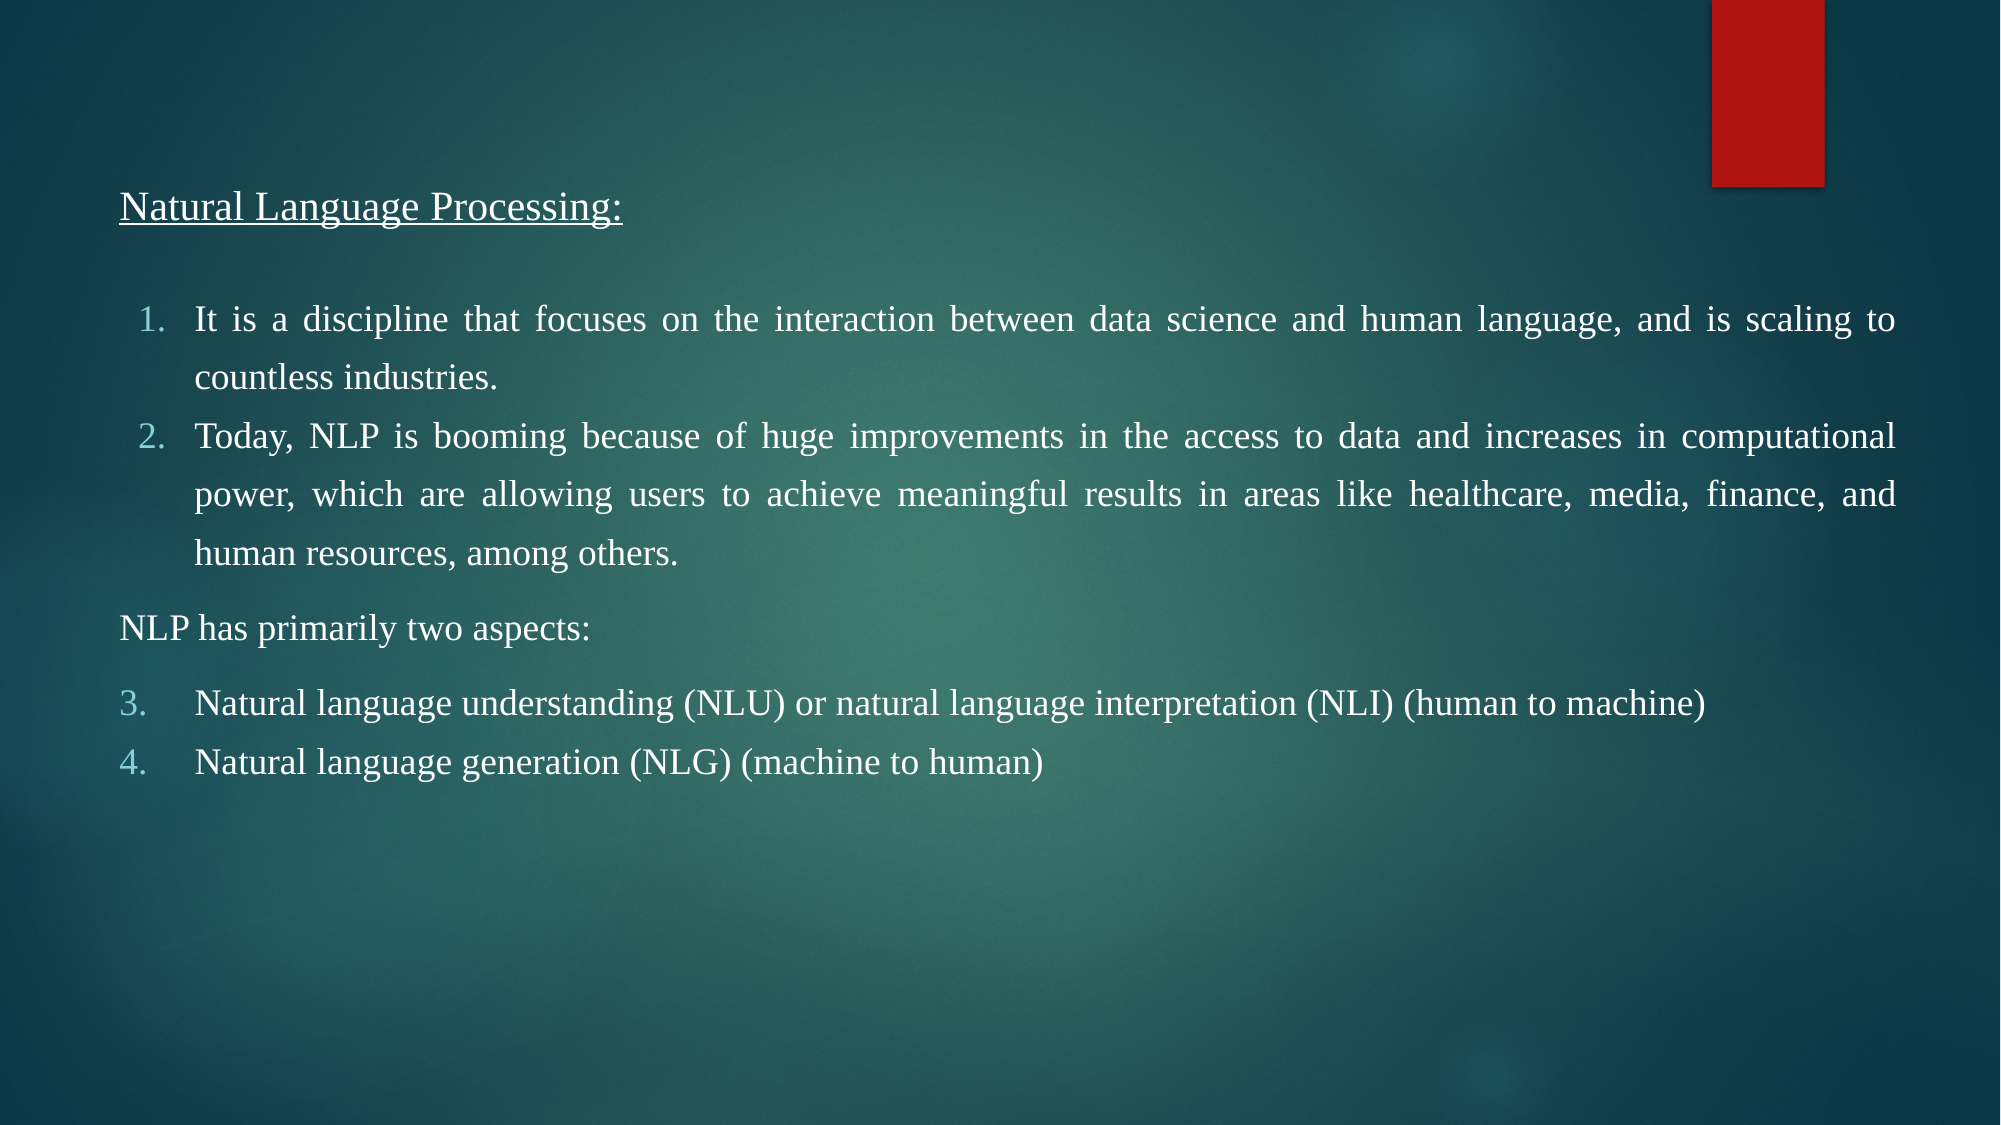

Natural Language Processing:

It is a discipline that focuses on the interaction between data science and human language, and is scaling to countless industries.
Today, NLP is booming because of huge improvements in the access to data and increases in computational power, which are allowing users to achieve meaningful results in areas like healthcare, media, finance, and human resources, among others.
NLP has primarily two aspects:
  Natural language understanding (NLU) or natural language interpretation (NLI) (human to machine)
  Natural language generation (NLG) (machine to human)